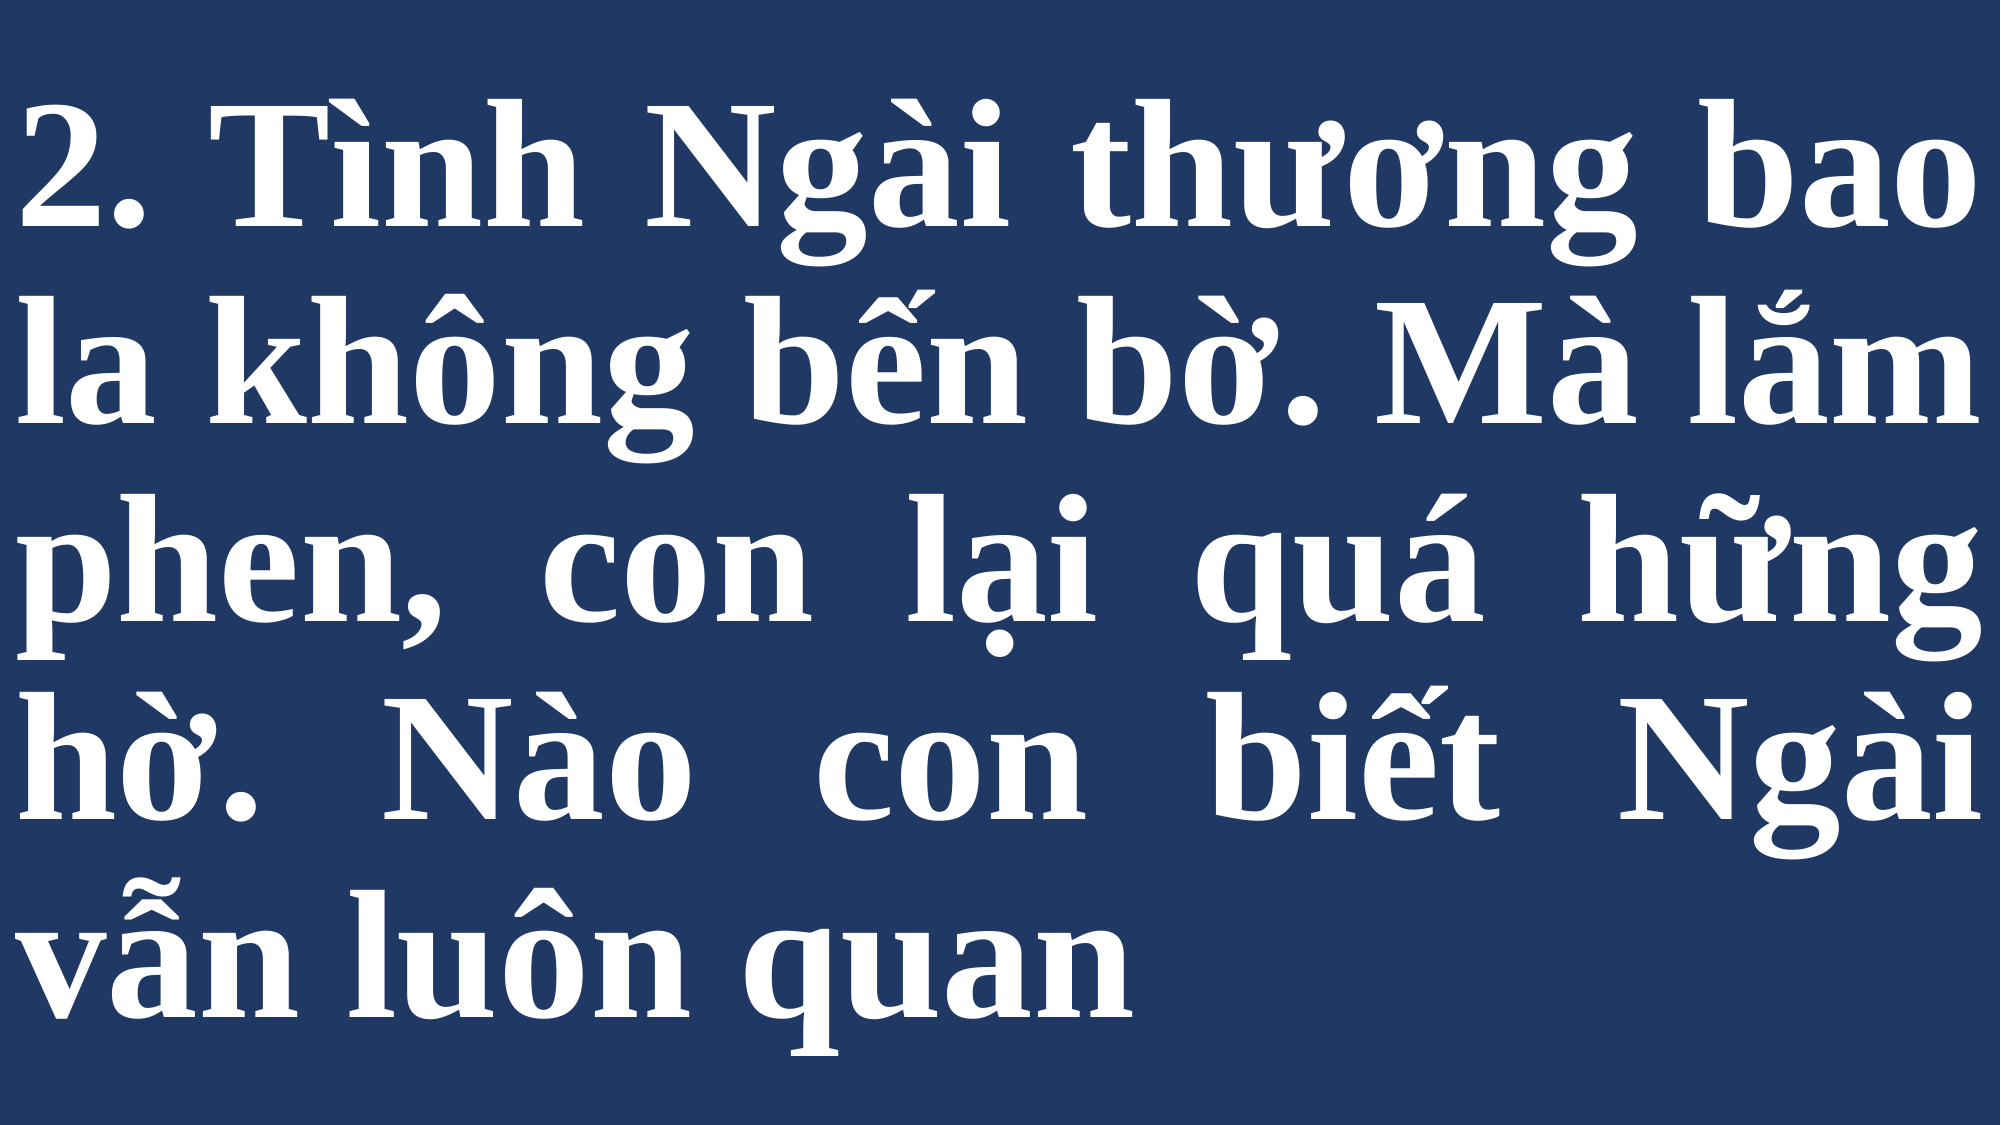

# 2. Tình Ngài thương bao la không bến bờ. Mà lắm phen, con lại quá hững hờ. Nào con biết Ngài vẫn luôn quan